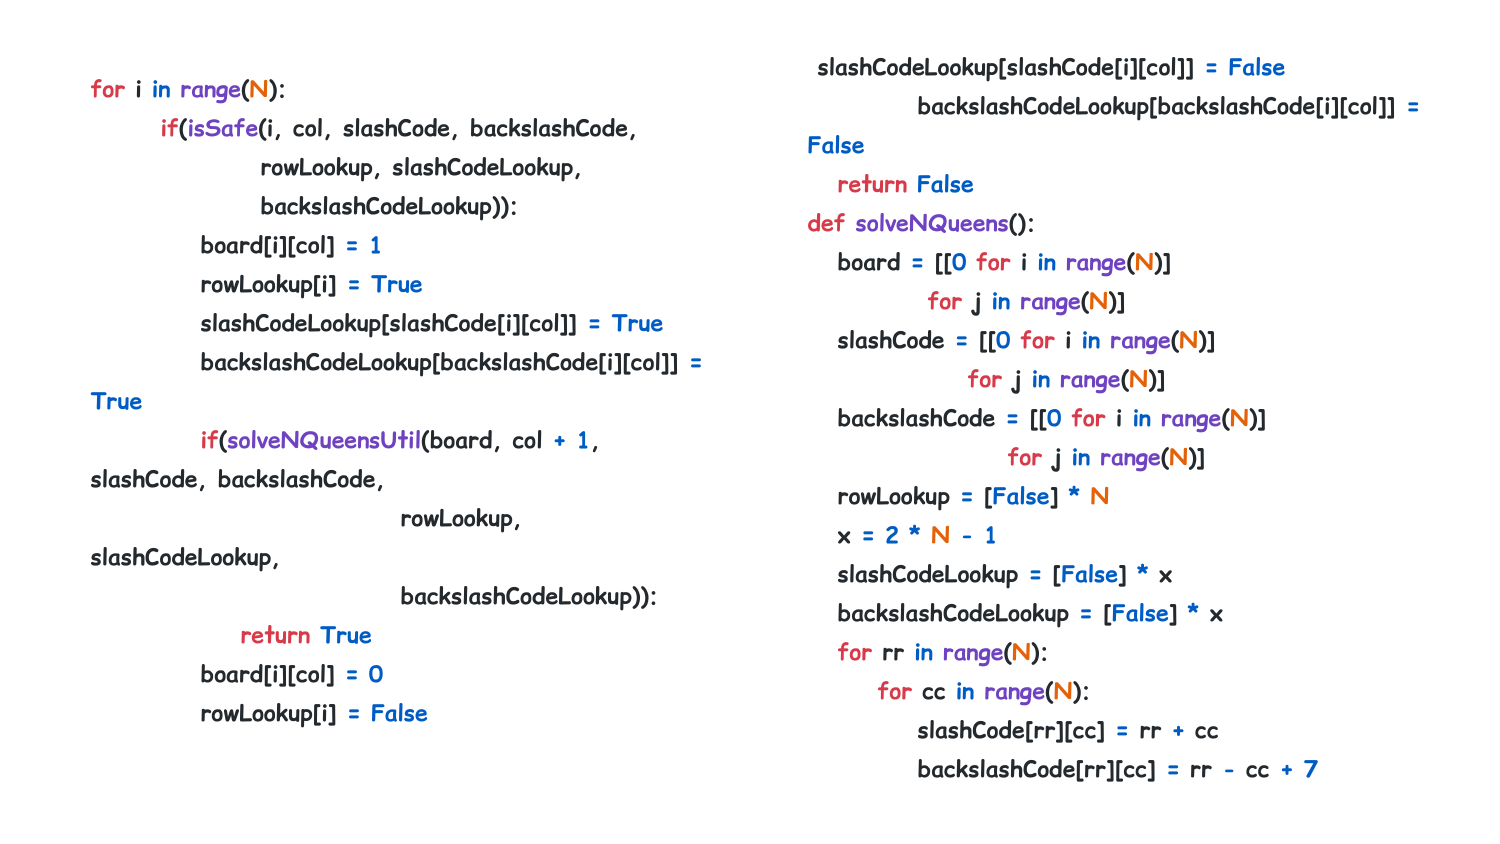

slashCodeLookup[slashCode[i][col]] = False
           backslashCodeLookup[backslashCode[i][col]] = False
   return False
def solveNQueens():
   board = [[0 for i in range(N)]
            for j in range(N)]
   slashCode = [[0 for i in range(N)]
                for j in range(N)]
   backslashCode = [[0 for i in range(N)]
                    for j in range(N)]
   rowLookup = [False] * N
   x = 2 * N - 1
   slashCodeLookup = [False] * x
   backslashCodeLookup = [False] * x
   for rr in range(N):
       for cc in range(N):
           slashCode[rr][cc] = rr + cc
           backslashCode[rr][cc] = rr - cc + 7

#
for i in range(N):
       if(isSafe(i, col, slashCode, backslashCode,
                 rowLookup, slashCodeLookup,
                 backslashCodeLookup)):
           board[i][col] = 1
           rowLookup[i] = True
           slashCodeLookup[slashCode[i][col]] = True
           backslashCodeLookup[backslashCode[i][col]] = True
           if(solveNQueensUtil(board, col + 1, slashCode, backslashCode,
                               rowLookup, slashCodeLookup,
                               backslashCodeLookup)):
               return True
           board[i][col] = 0
           rowLookup[i] = False